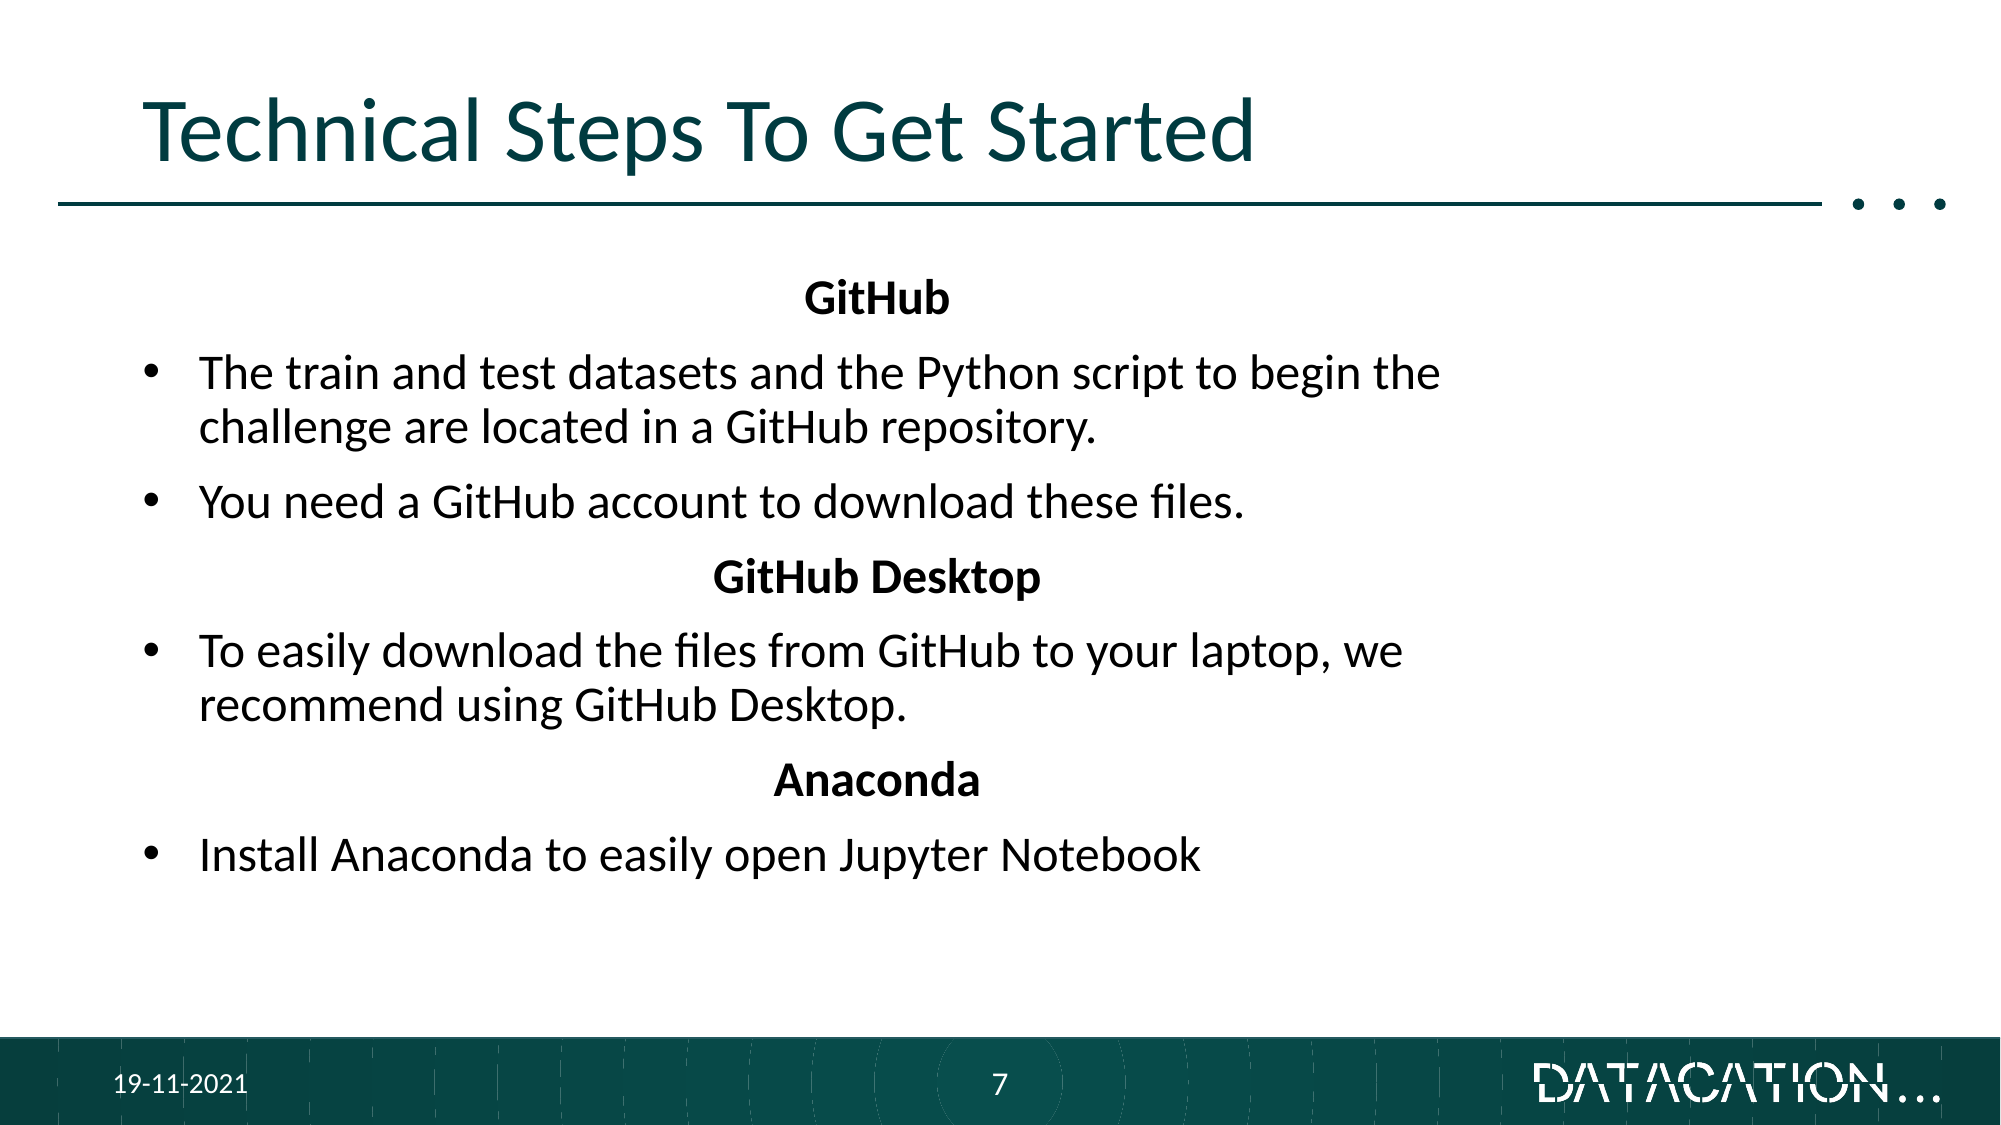

# Technical Steps To Get Started
GitHub
The train and test datasets and the Python script to begin the challenge are located in a GitHub repository.
You need a GitHub account to download these files.
GitHub Desktop
To easily download the files from GitHub to your laptop, we recommend using GitHub Desktop.
Anaconda
Install Anaconda to easily open Jupyter Notebook
19-11-2021
7